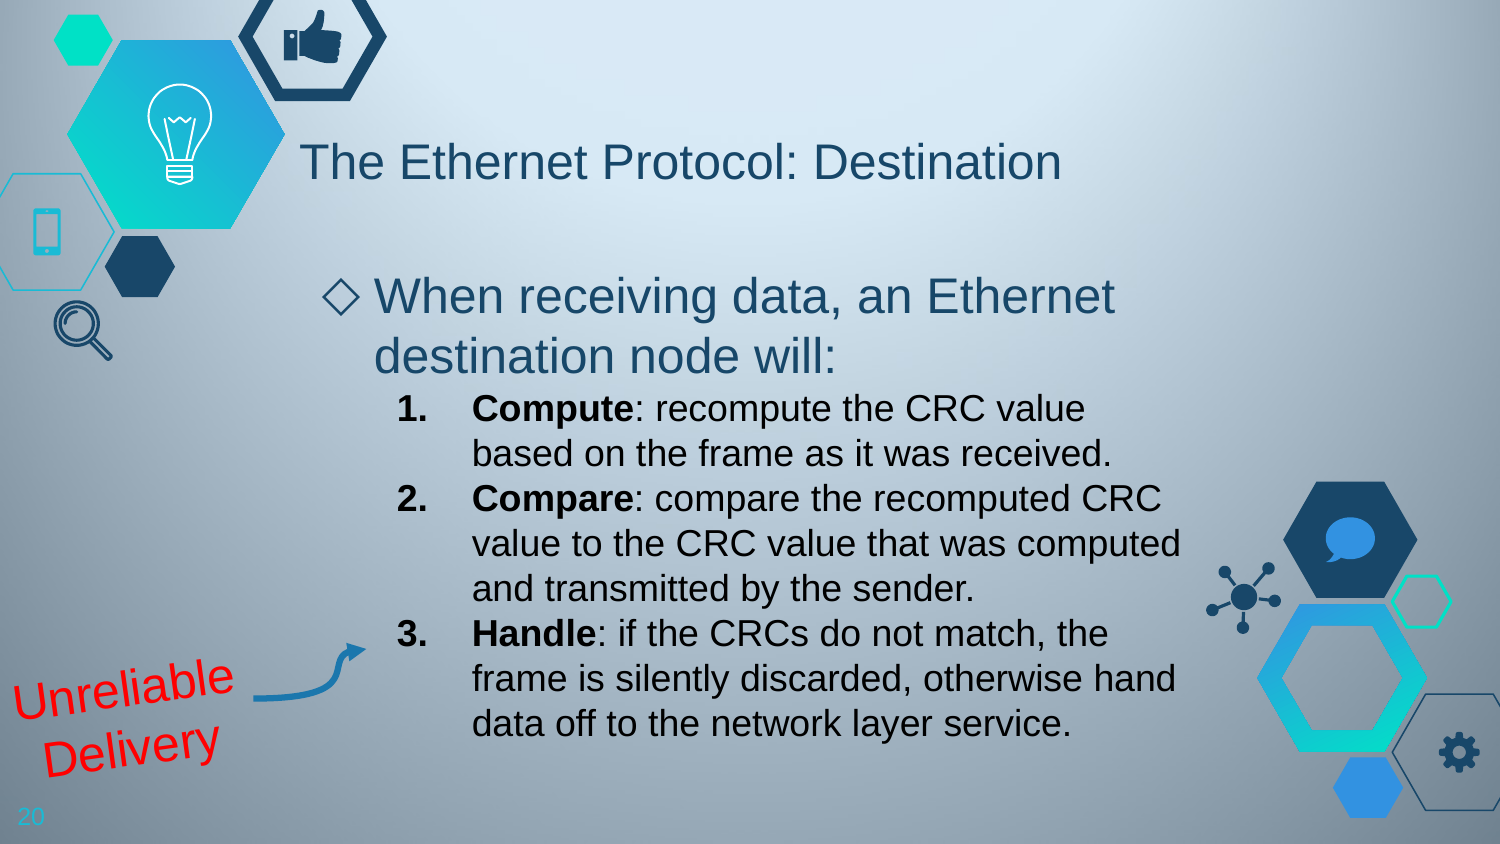

# The Ethernet Protocol: Destination
When receiving data, an Ethernet destination node will:
Compute: recompute the CRC value based on the frame as it was received.
Compare: compare the recomputed CRC value to the CRC value that was computed and transmitted by the sender.
Handle: if the CRCs do not match, the frame is silently discarded, otherwise hand data off to the network layer service.

Unreliable
Delivery
20